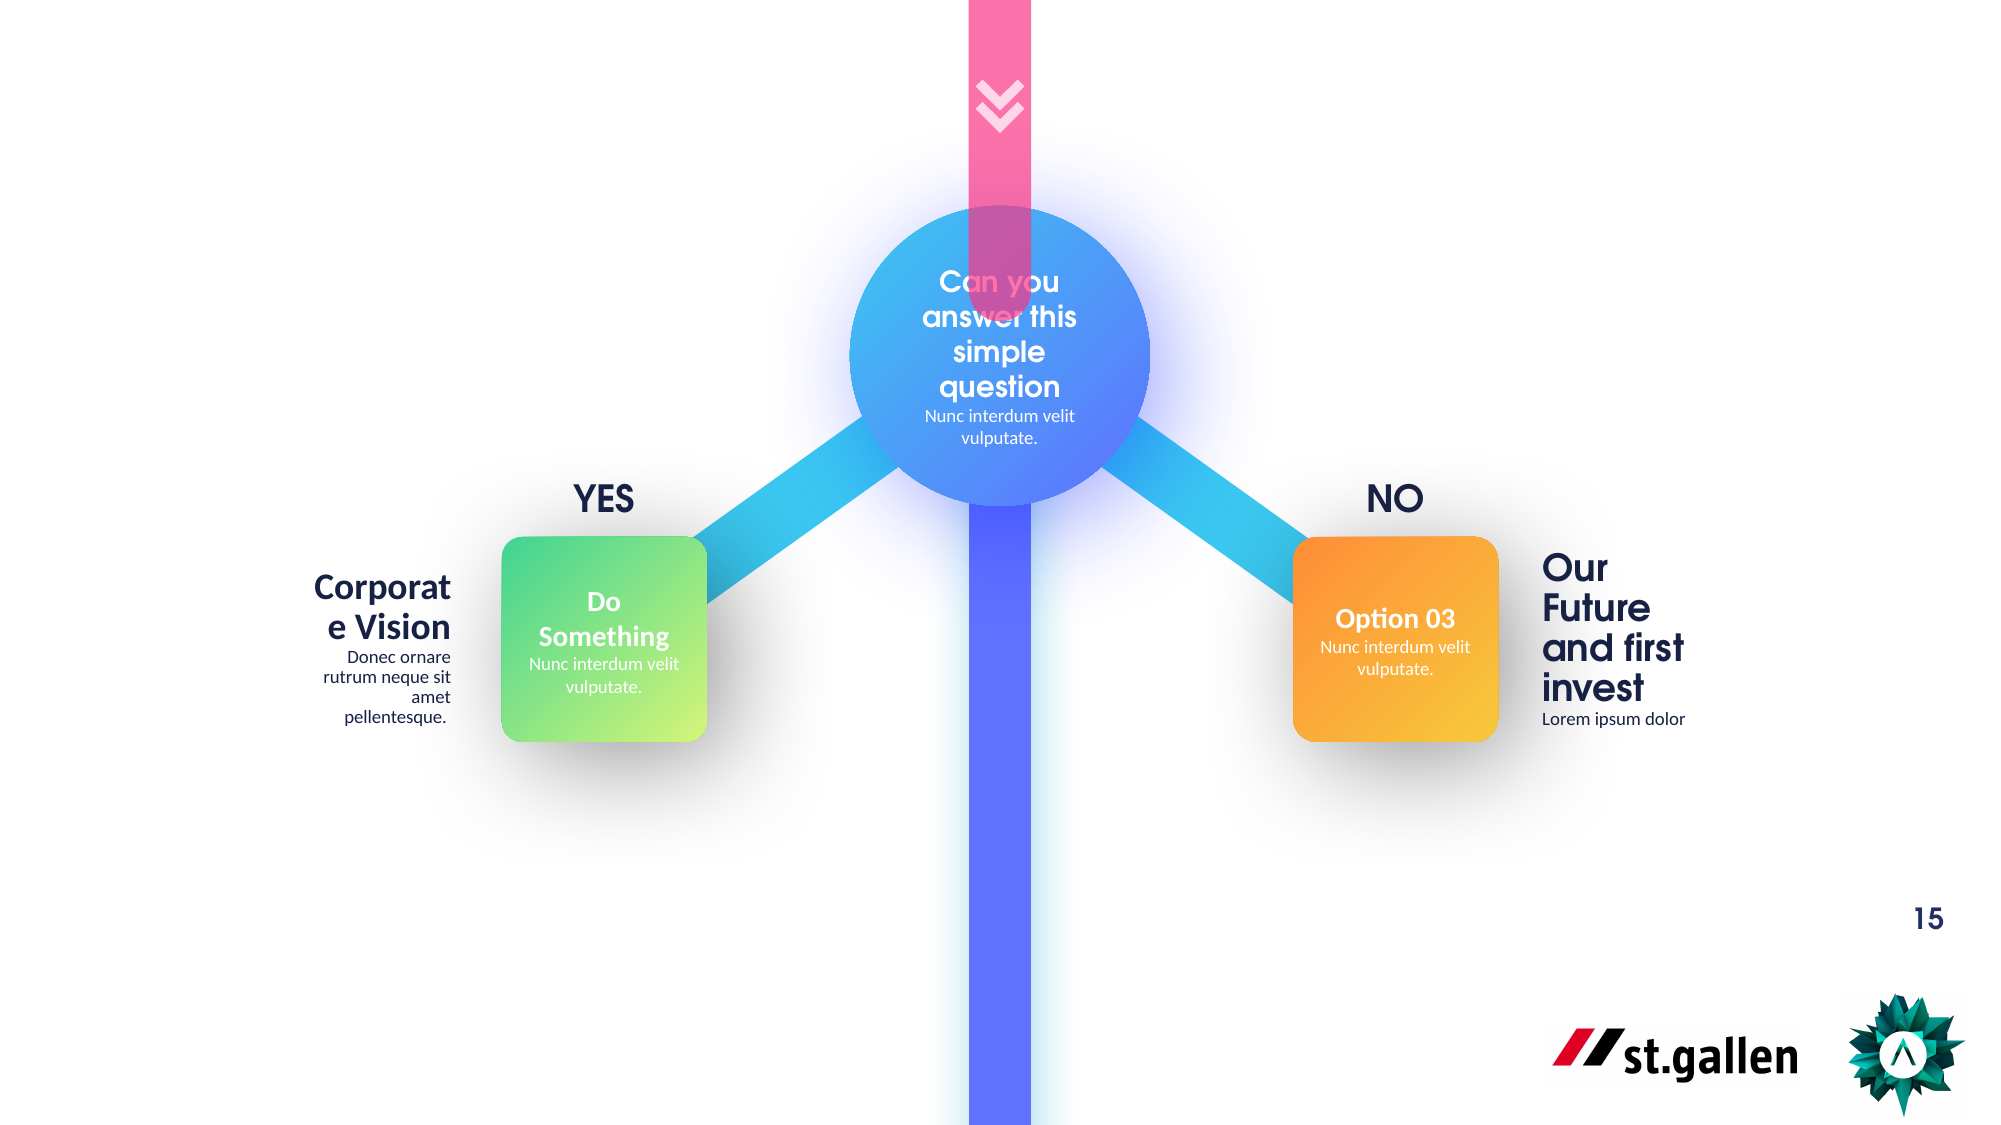

Can you answer this simple question
Nunc interdum velit vulputate.
YES
NO
Our Future and first invest
Lorem ipsum dolor
Do Something
Nunc interdum velit vulputate.
Option 03
Nunc interdum velit vulputate.
Corporate Vision
Donec ornare rutrum neque sit amet pellentesque.